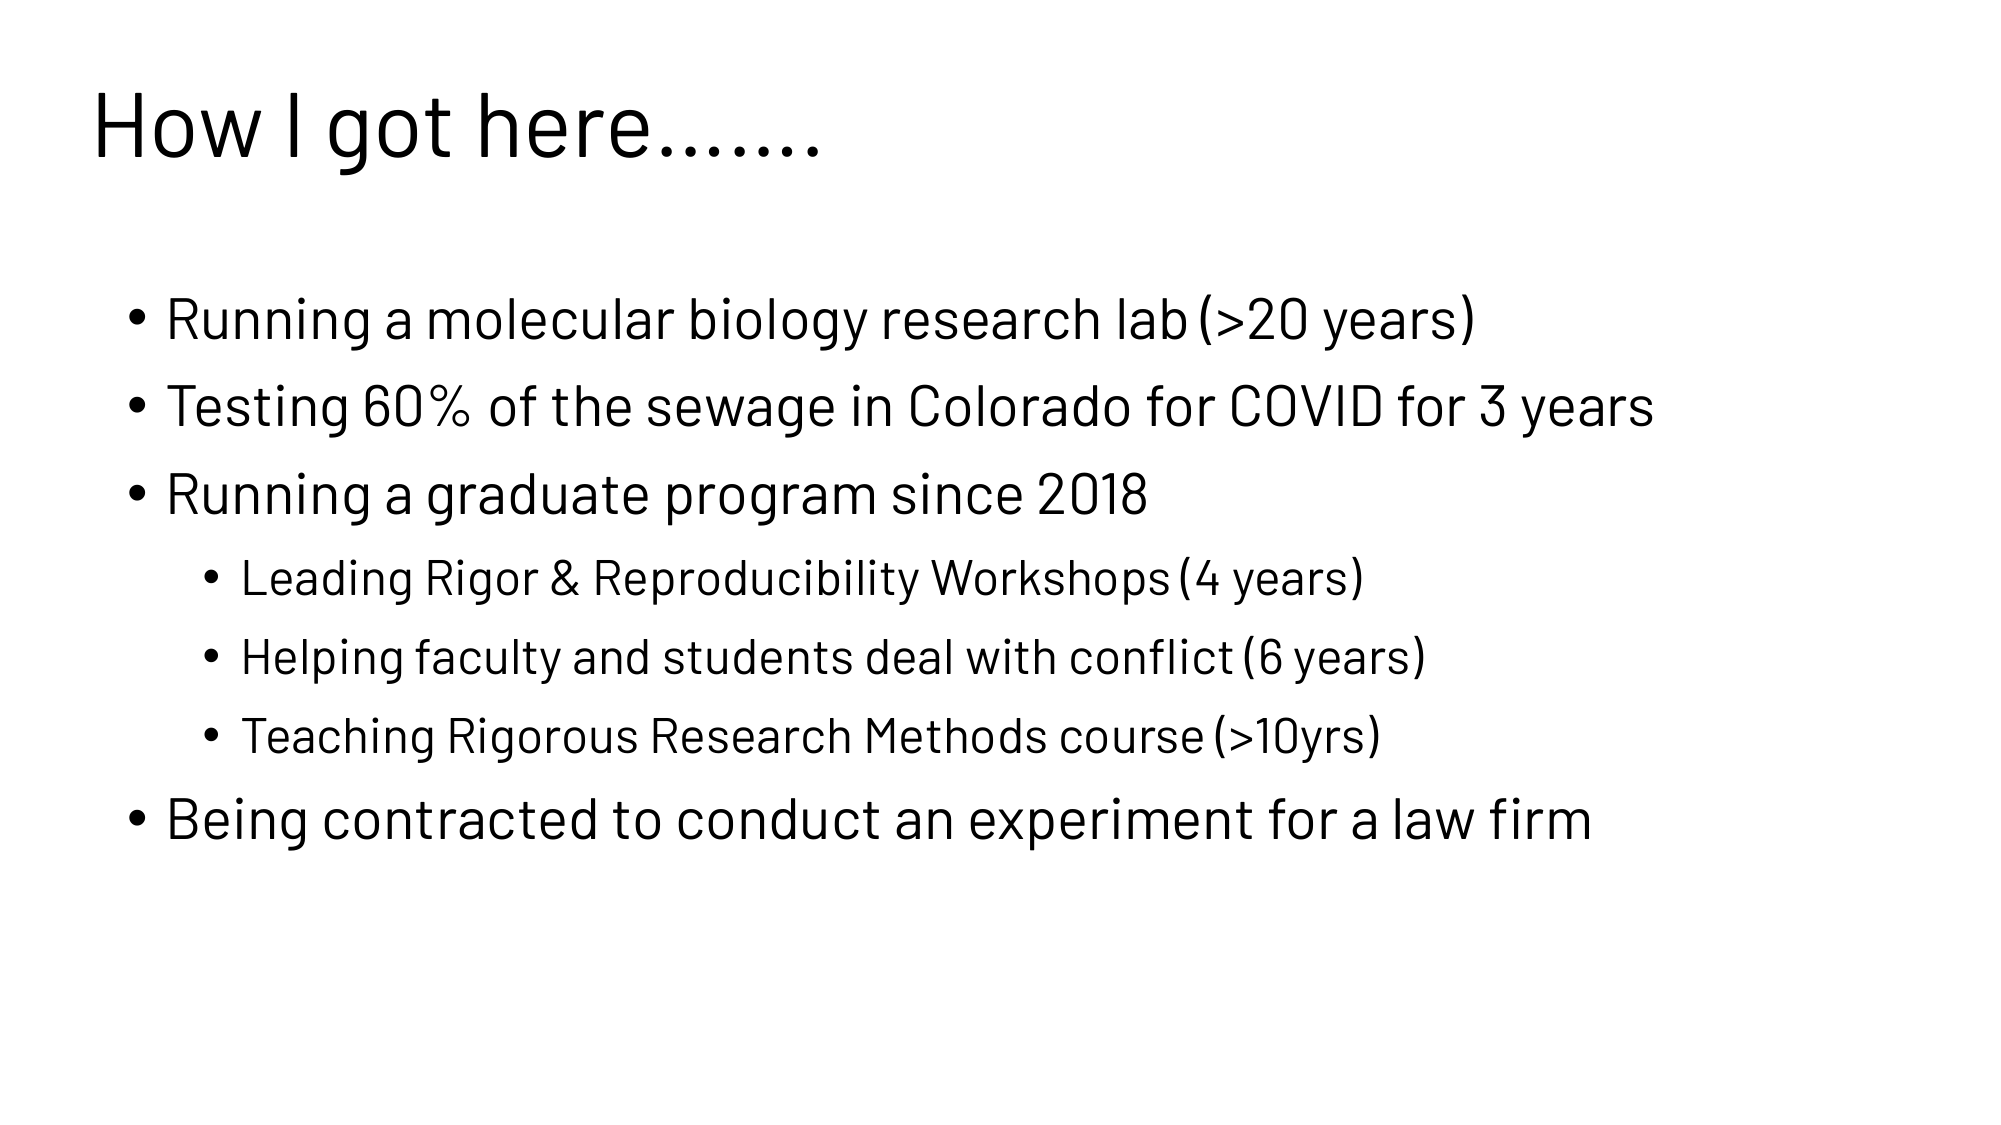

# How I got here…….
Running a molecular biology research lab (>20 years)
Testing 60% of the sewage in Colorado for COVID for 3 years
Running a graduate program since 2018
Leading Rigor & Reproducibility Workshops (4 years)
Helping faculty and students deal with conflict (6 years)
Teaching Rigorous Research Methods course (>10yrs)
Being contracted to conduct an experiment for a law firm